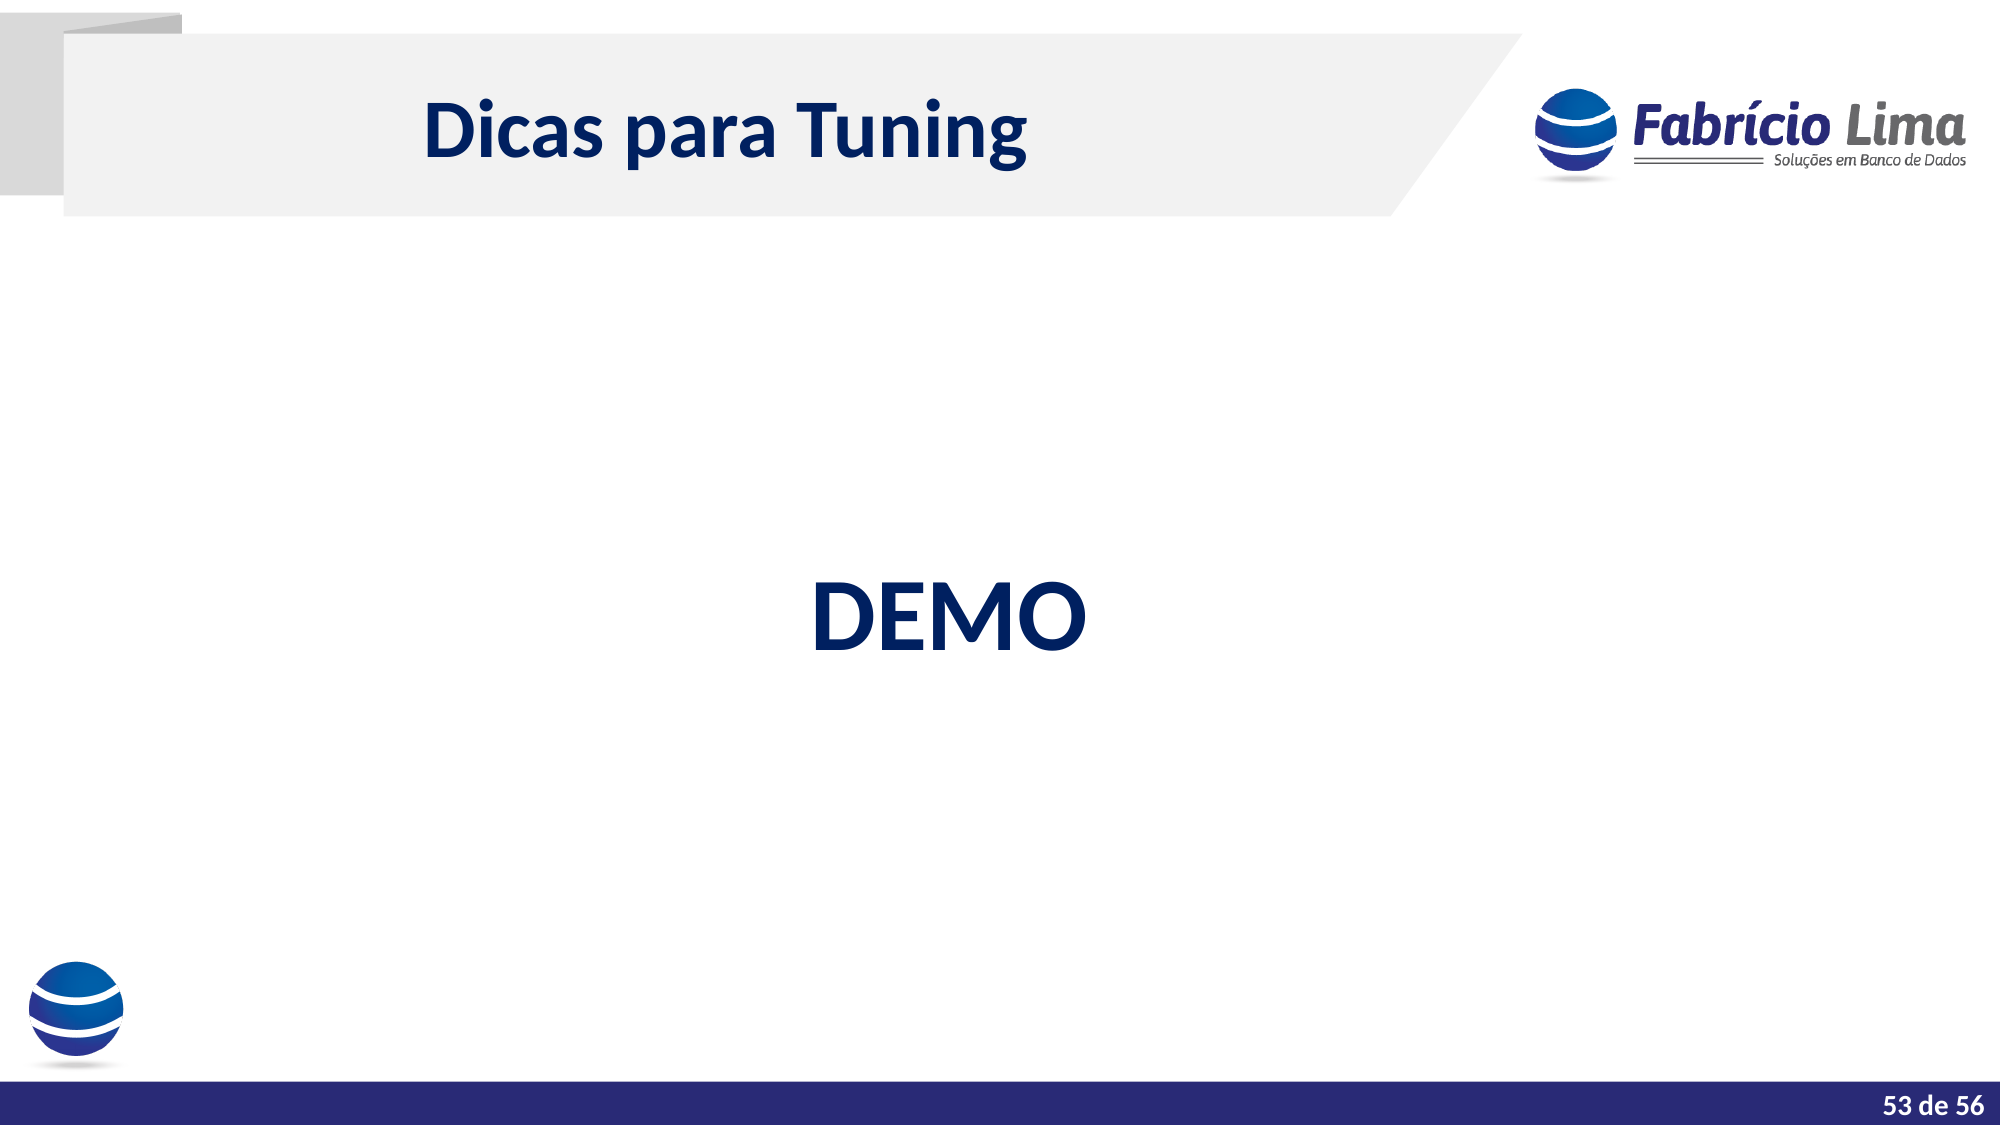

Dicas para Tuning
DEMO
53 de 56